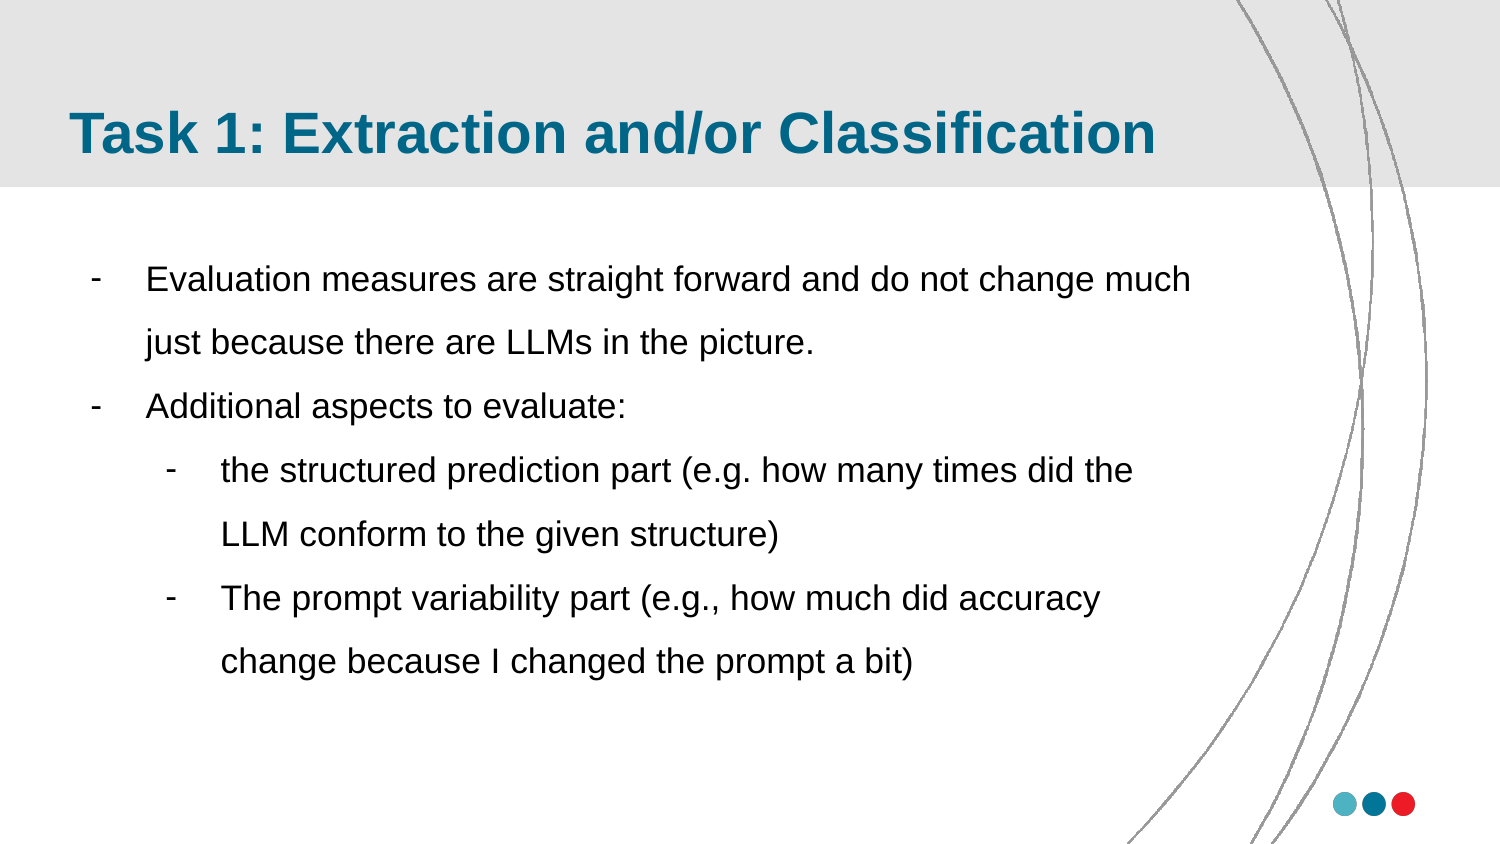

# Task 1: Extraction and/or Classification
Evaluation measures are straight forward and do not change much just because there are LLMs in the picture.
Additional aspects to evaluate:
the structured prediction part (e.g. how many times did the LLM conform to the given structure)
The prompt variability part (e.g., how much did accuracy change because I changed the prompt a bit)